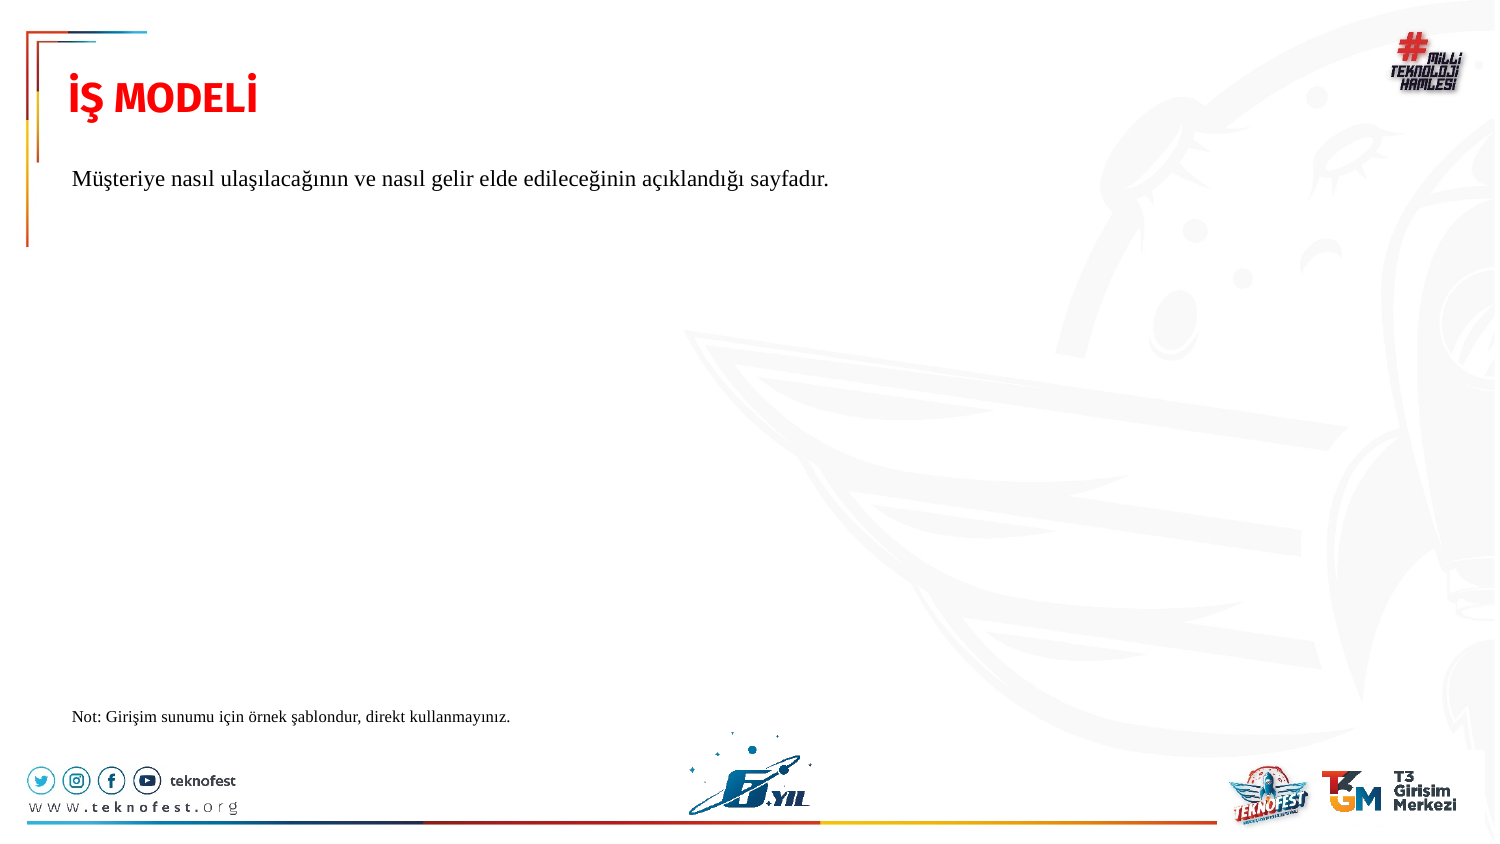

İŞ MODELİ
Müşteriye nasıl ulaşılacağının ve nasıl gelir elde edileceğinin açıklandığı sayfadır.

Not: Girişim sunumu için örnek şablondur, direkt kullanmayınız.